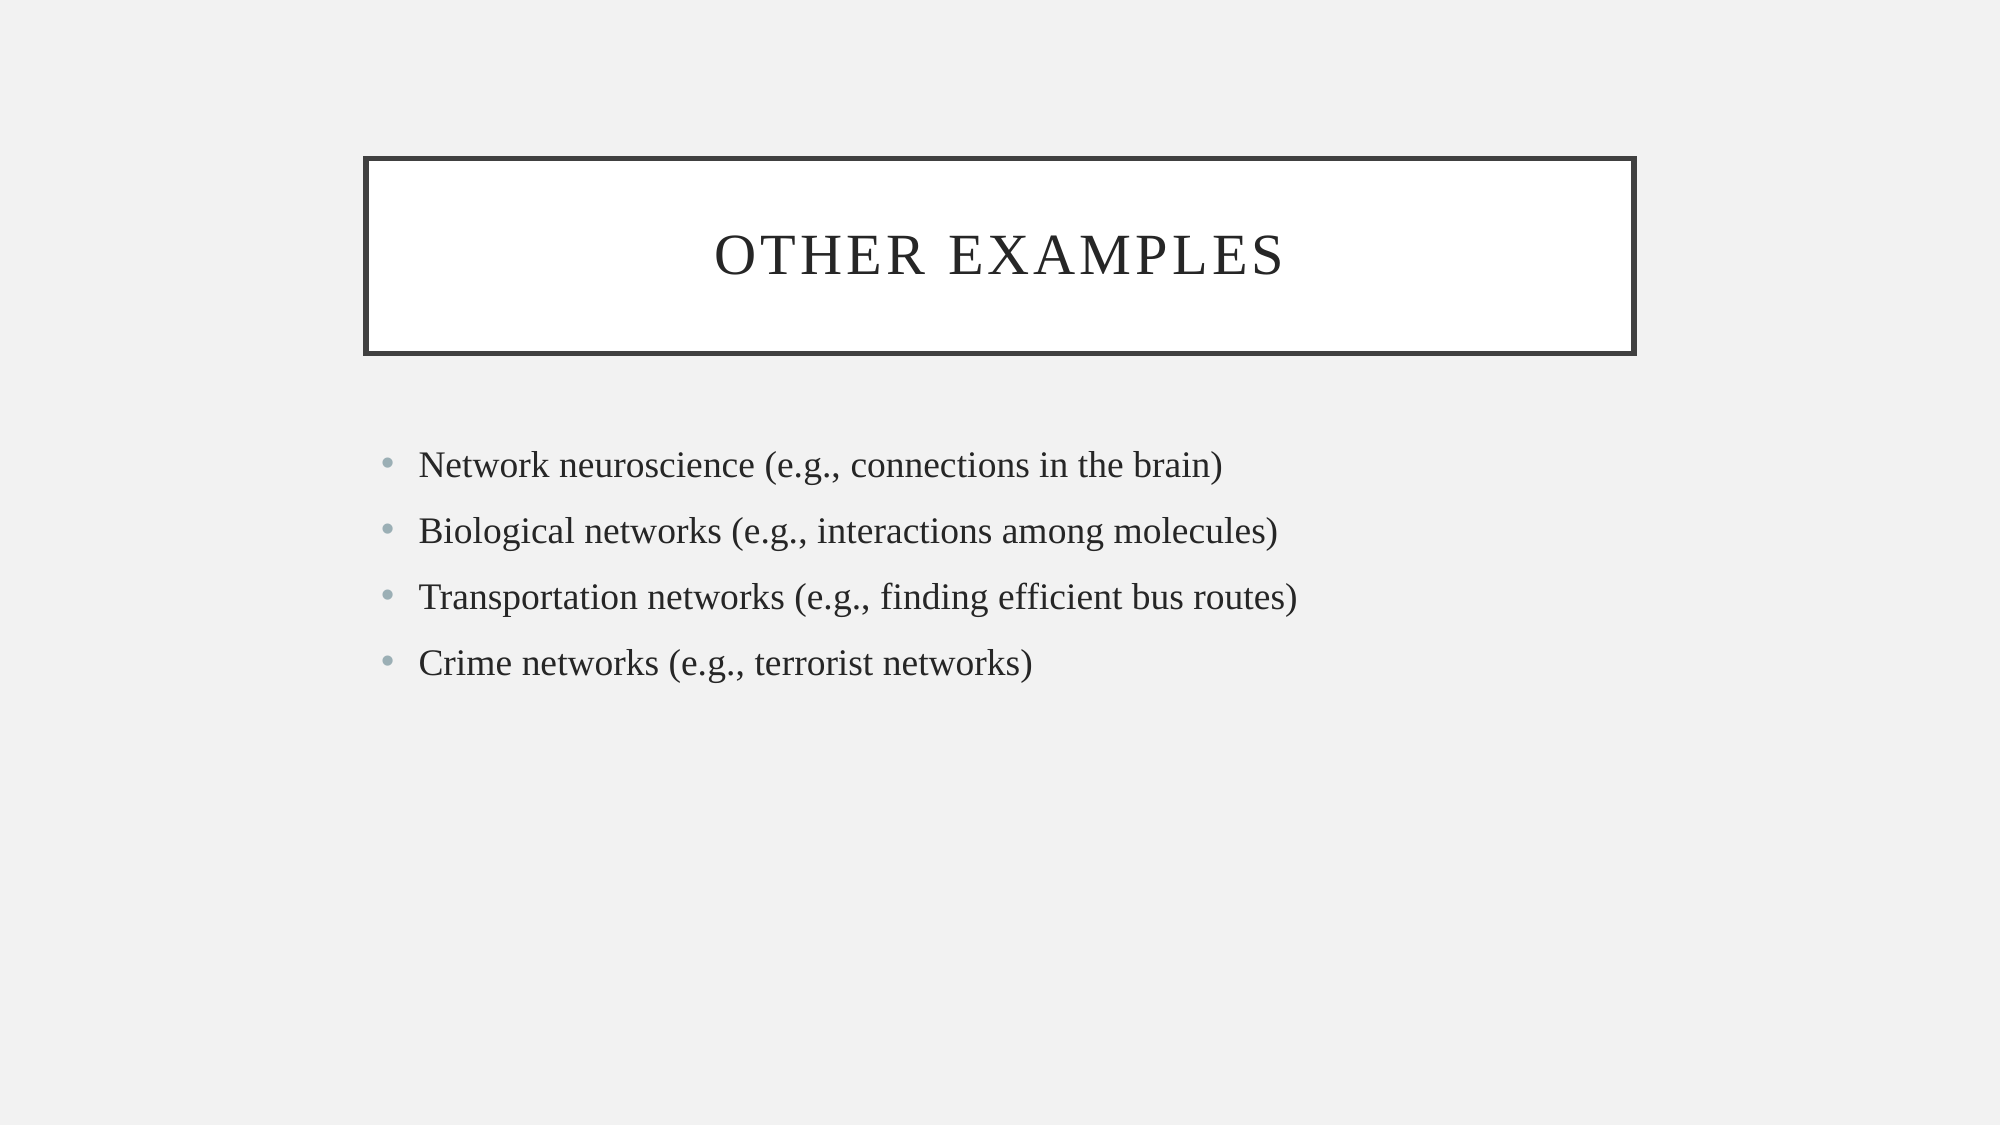

# Other examples
Network neuroscience (e.g., connections in the brain)
Biological networks (e.g., interactions among molecules)
Transportation networks (e.g., finding efficient bus routes)
Crime networks (e.g., terrorist networks)